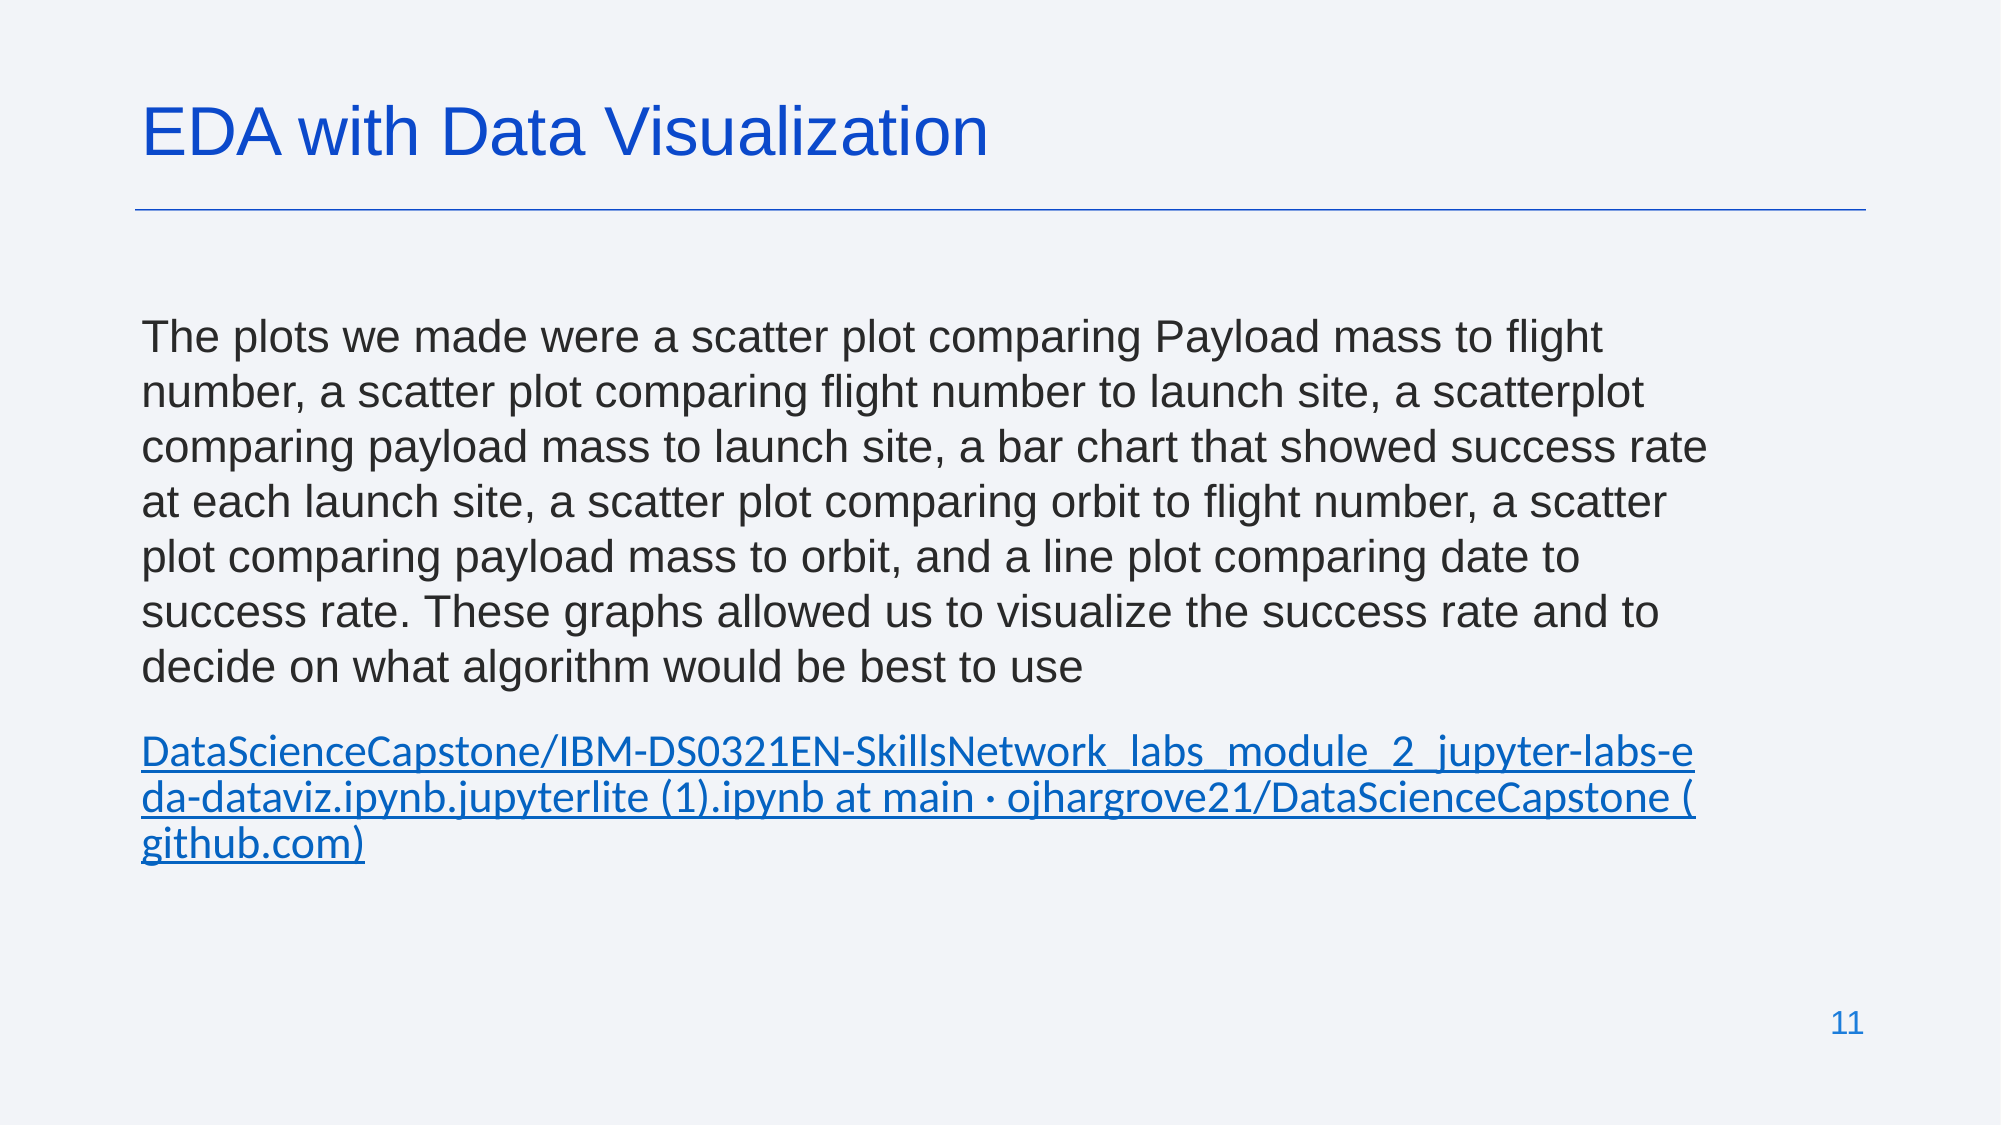

EDA with Data Visualization
The plots we made were a scatter plot comparing Payload mass to flight number, a scatter plot comparing flight number to launch site, a scatterplot comparing payload mass to launch site, a bar chart that showed success rate at each launch site, a scatter plot comparing orbit to flight number, a scatter plot comparing payload mass to orbit, and a line plot comparing date to success rate. These graphs allowed us to visualize the success rate and to decide on what algorithm would be best to use
DataScienceCapstone/IBM-DS0321EN-SkillsNetwork_labs_module_2_jupyter-labs-eda-dataviz.ipynb.jupyterlite (1).ipynb at main · ojhargrove21/DataScienceCapstone (github.com)

11